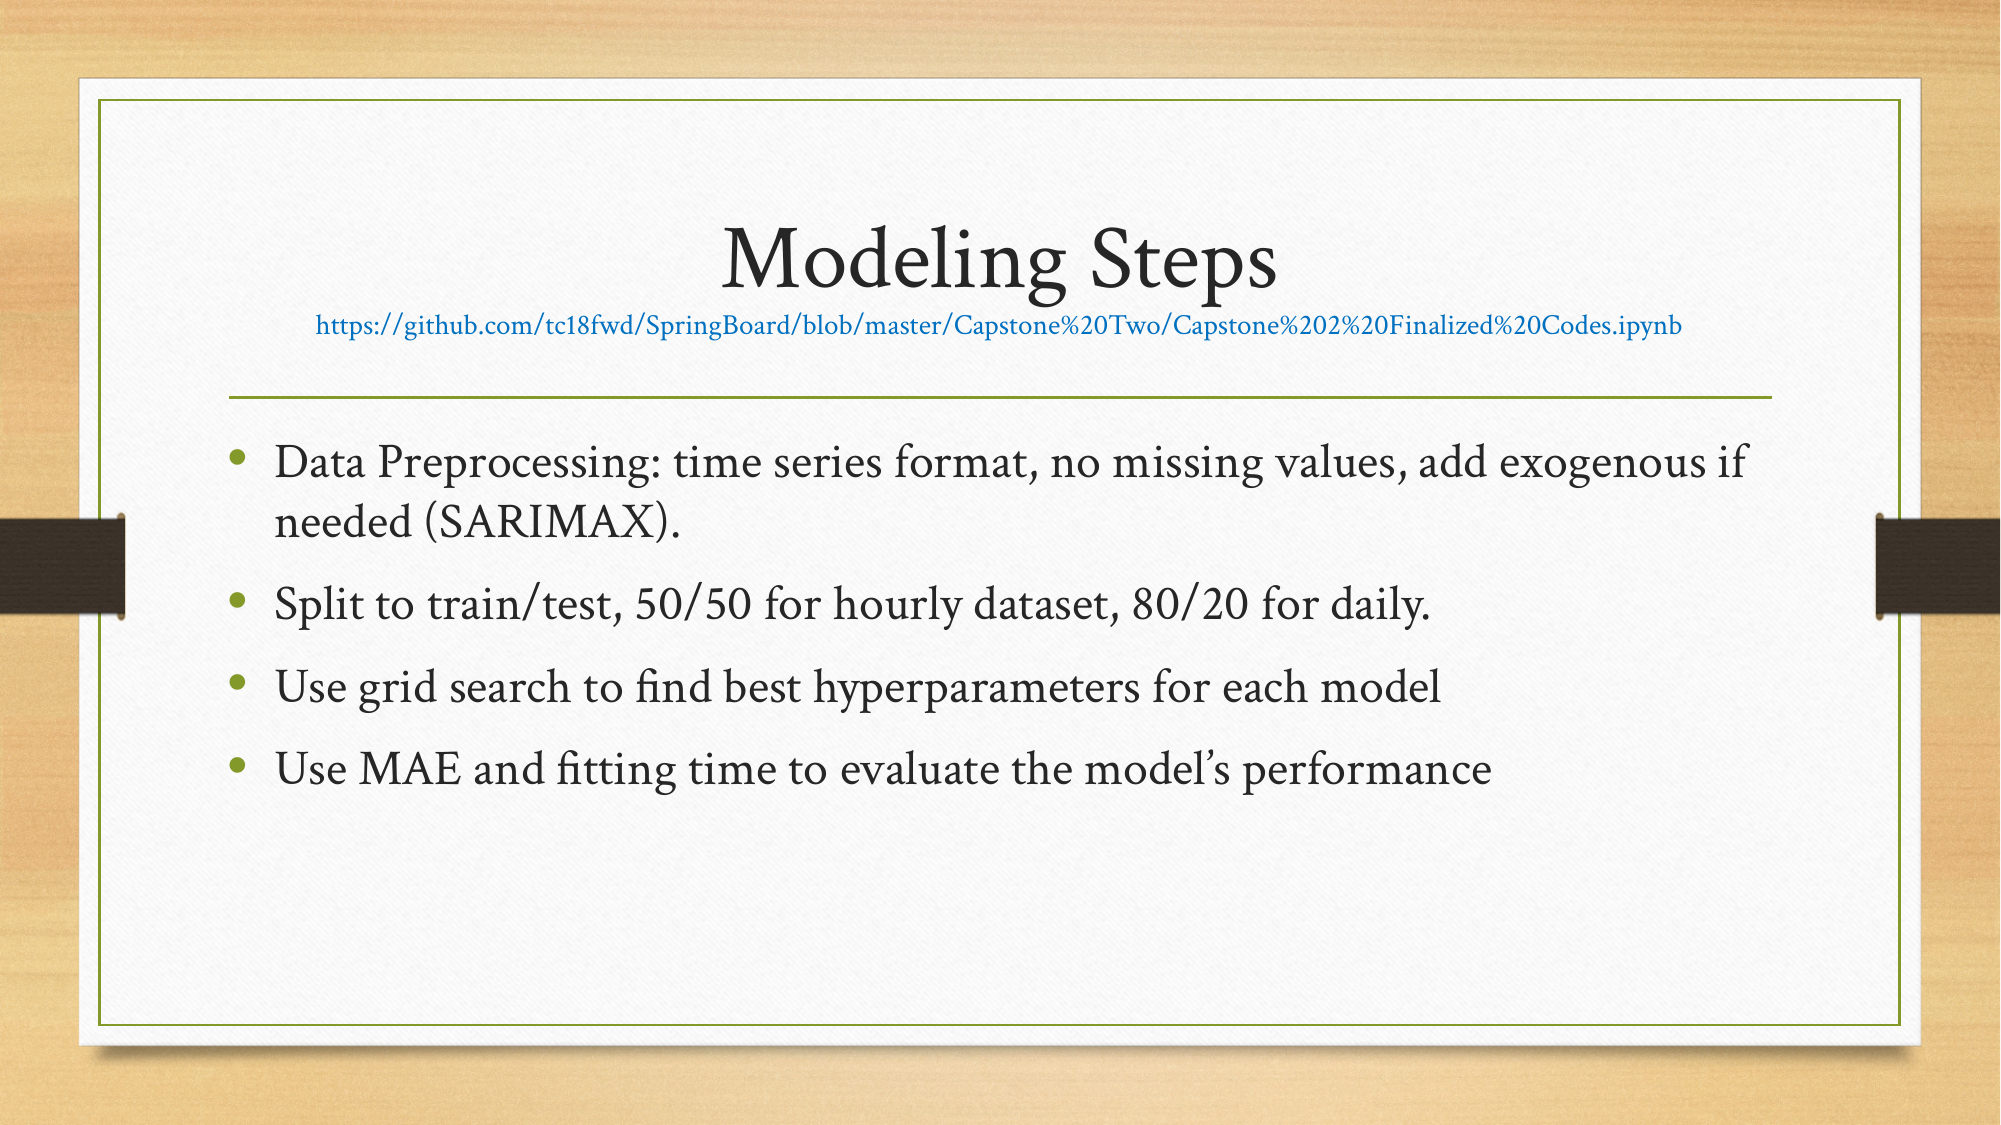

# Modeling Steps https://github.com/tc18fwd/SpringBoard/blob/master/Capstone%20Two/Capstone%202%20Finalized%20Codes.ipynb
Data Preprocessing: time series format, no missing values, add exogenous if needed (SARIMAX).
Split to train/test, 50/50 for hourly dataset, 80/20 for daily.
Use grid search to find best hyperparameters for each model
Use MAE and fitting time to evaluate the model’s performance